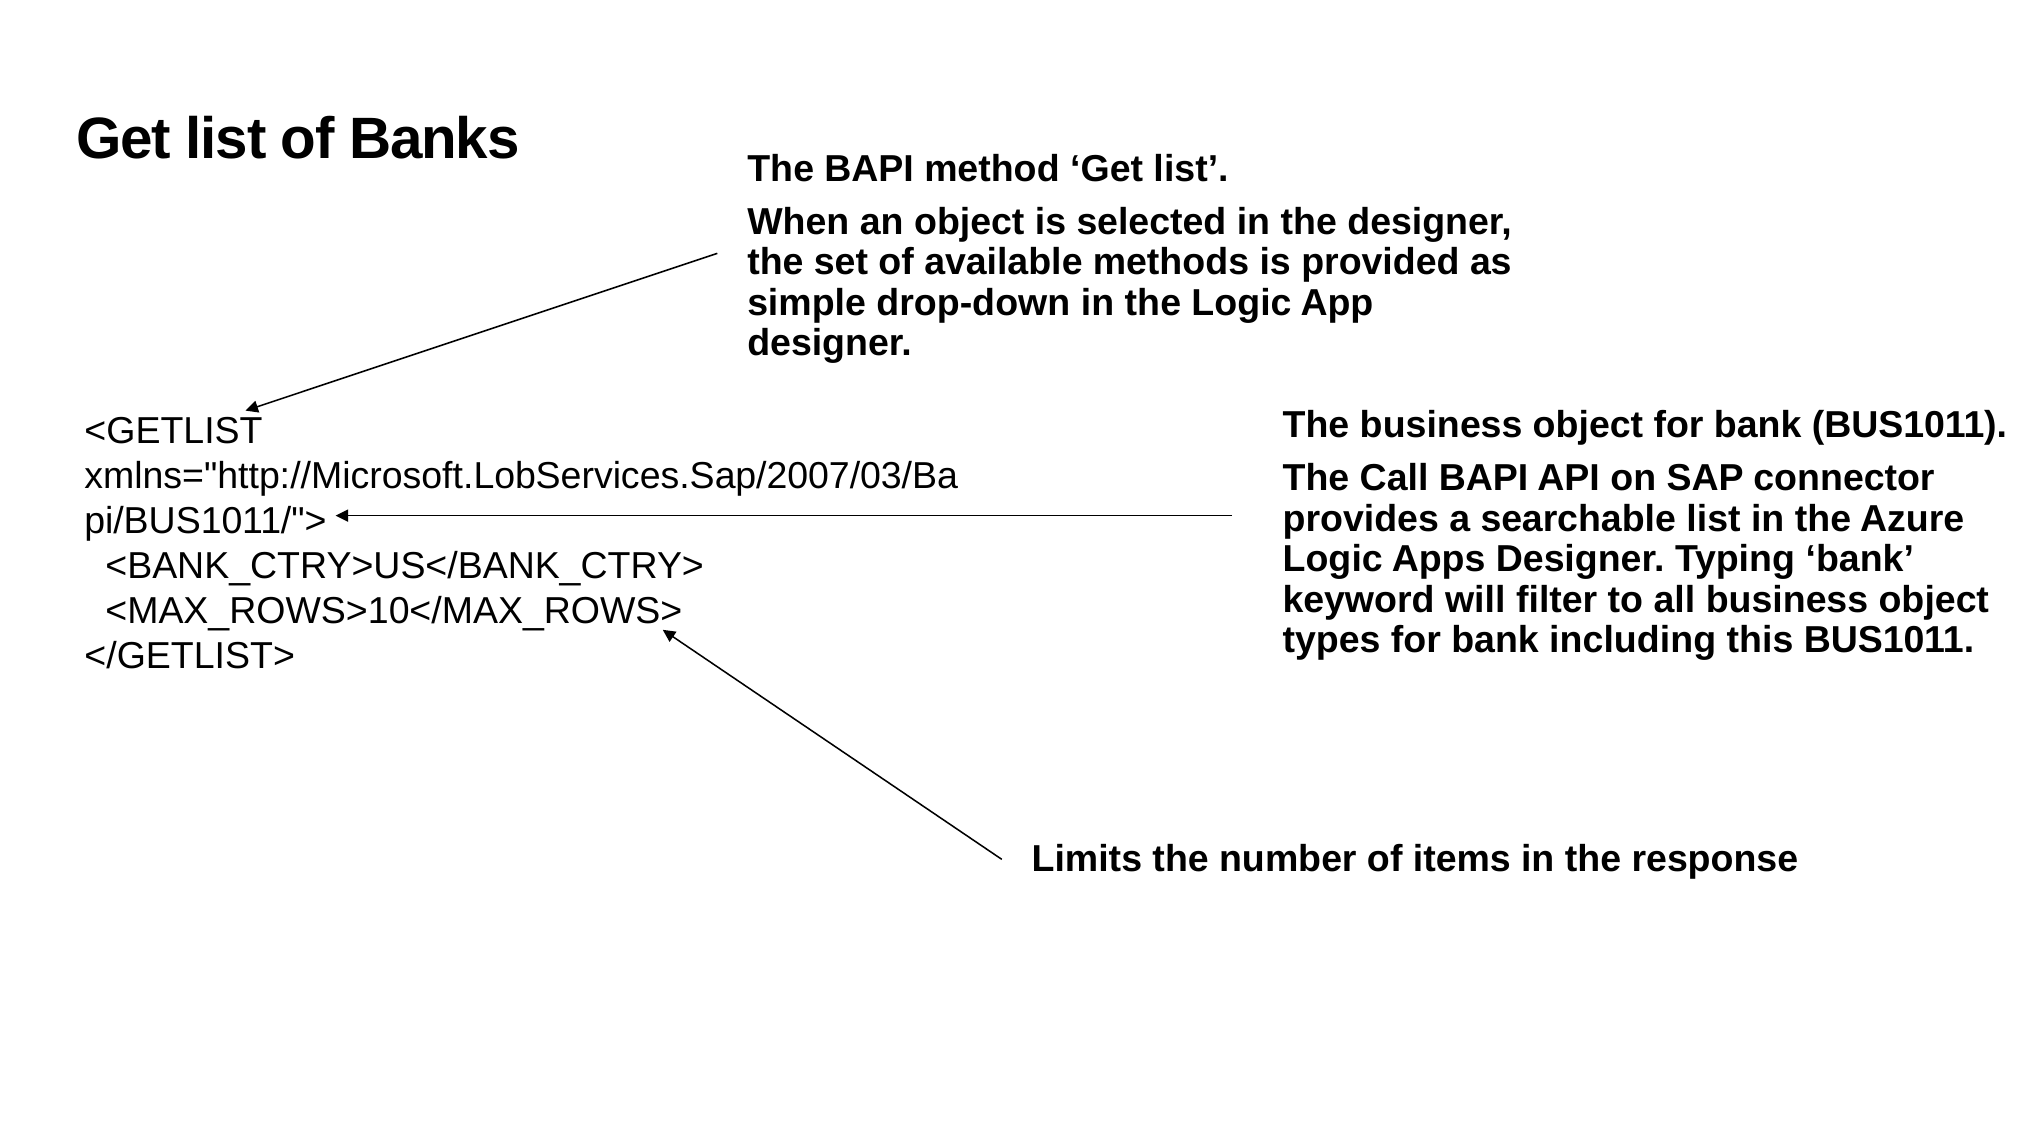

# Get list of Banks
The BAPI method ‘Get list’.
When an object is selected in the designer, the set of available methods is provided as simple drop-down in the Logic App designer.
<GETLIST xmlns="http://Microsoft.LobServices.Sap/2007/03/Bapi/BUS1011/">
  <BANK_CTRY>US</BANK_CTRY>
  <MAX_ROWS>10</MAX_ROWS>
</GETLIST>
The business object for bank (BUS1011).
The Call BAPI API on SAP connector provides a searchable list in the Azure Logic Apps Designer. Typing ‘bank’ keyword will filter to all business object types for bank including this BUS1011.
Limits the number of items in the response